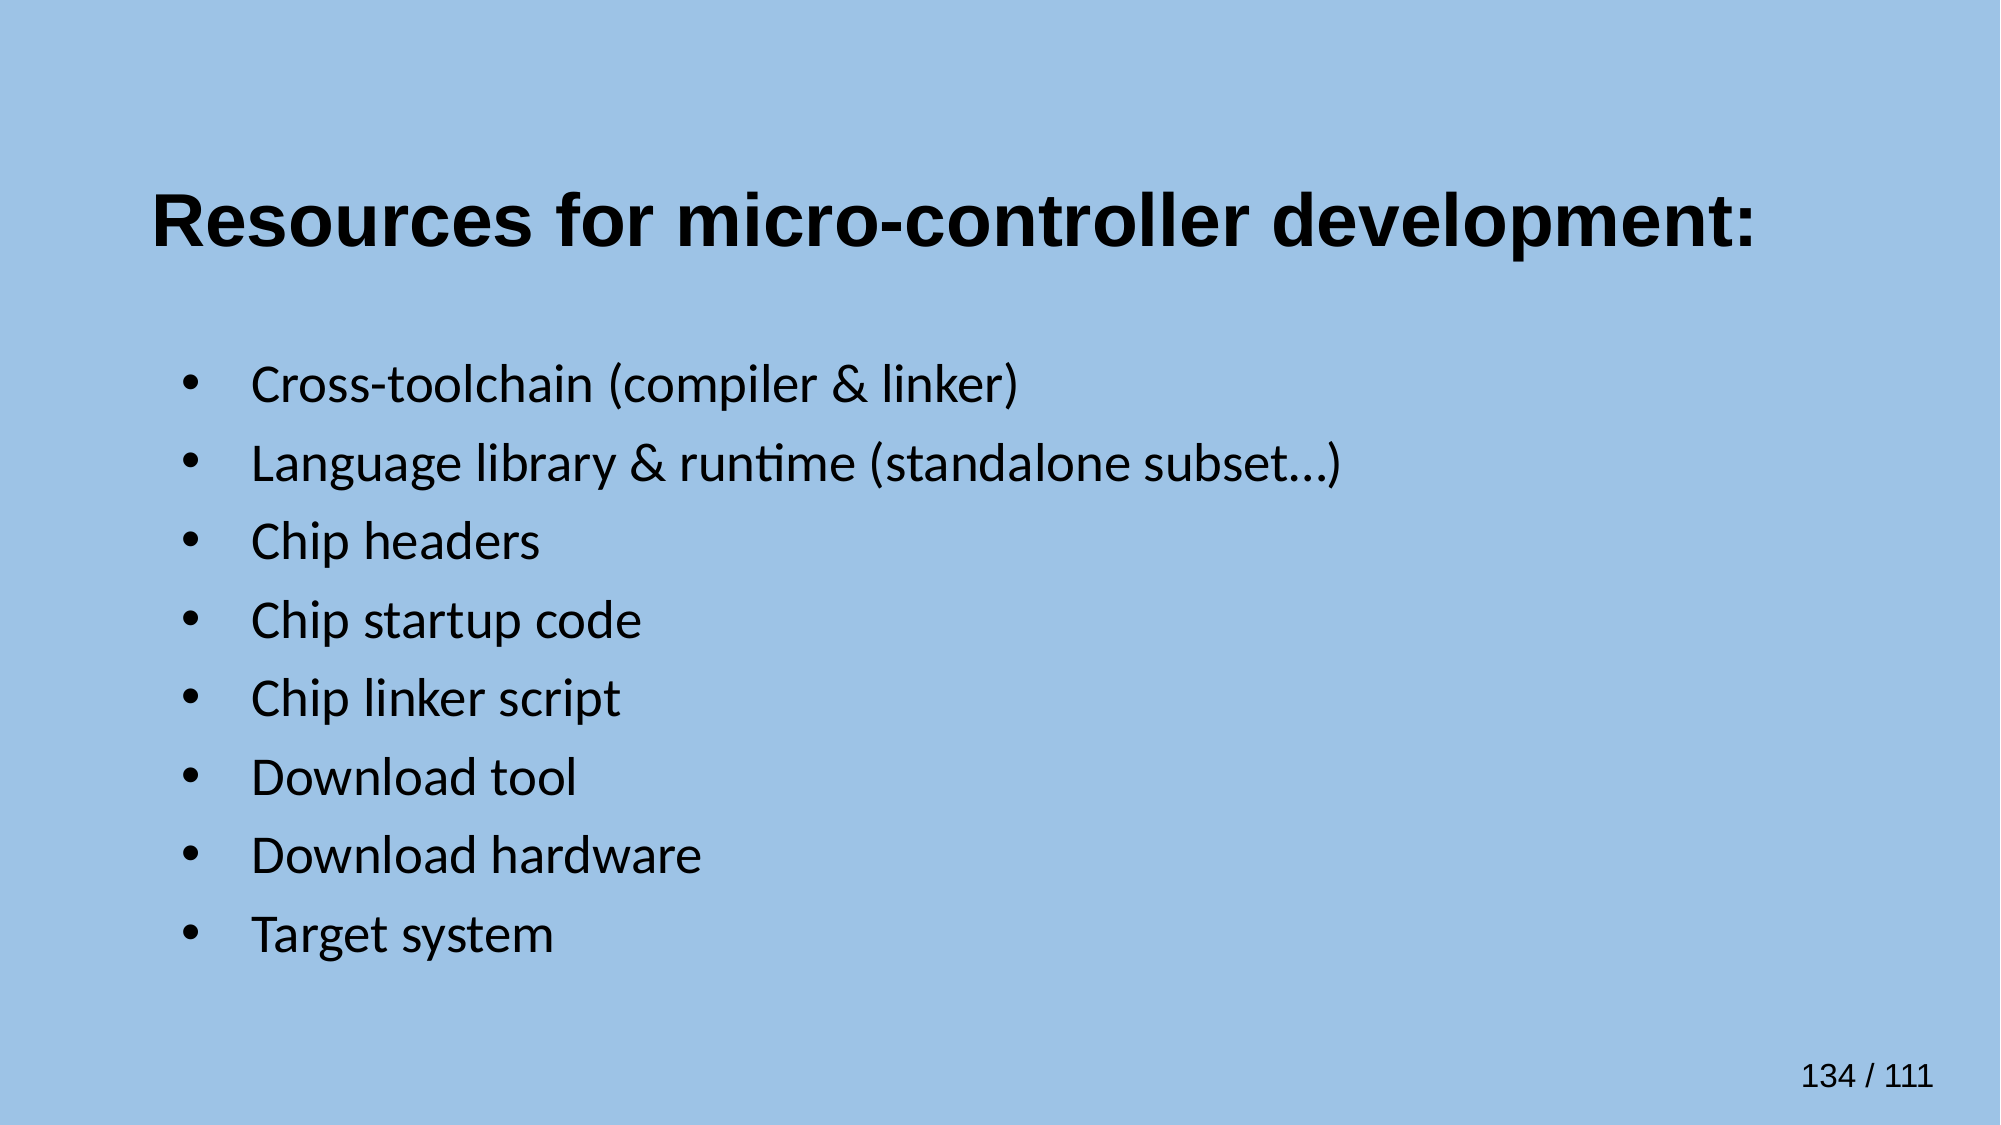

# Resources for micro-controller development:
Cross-toolchain (compiler & linker)
Language library & runtime (standalone subset…)
Chip headers
Chip startup code
Chip linker script
Download tool
Download hardware
Target system